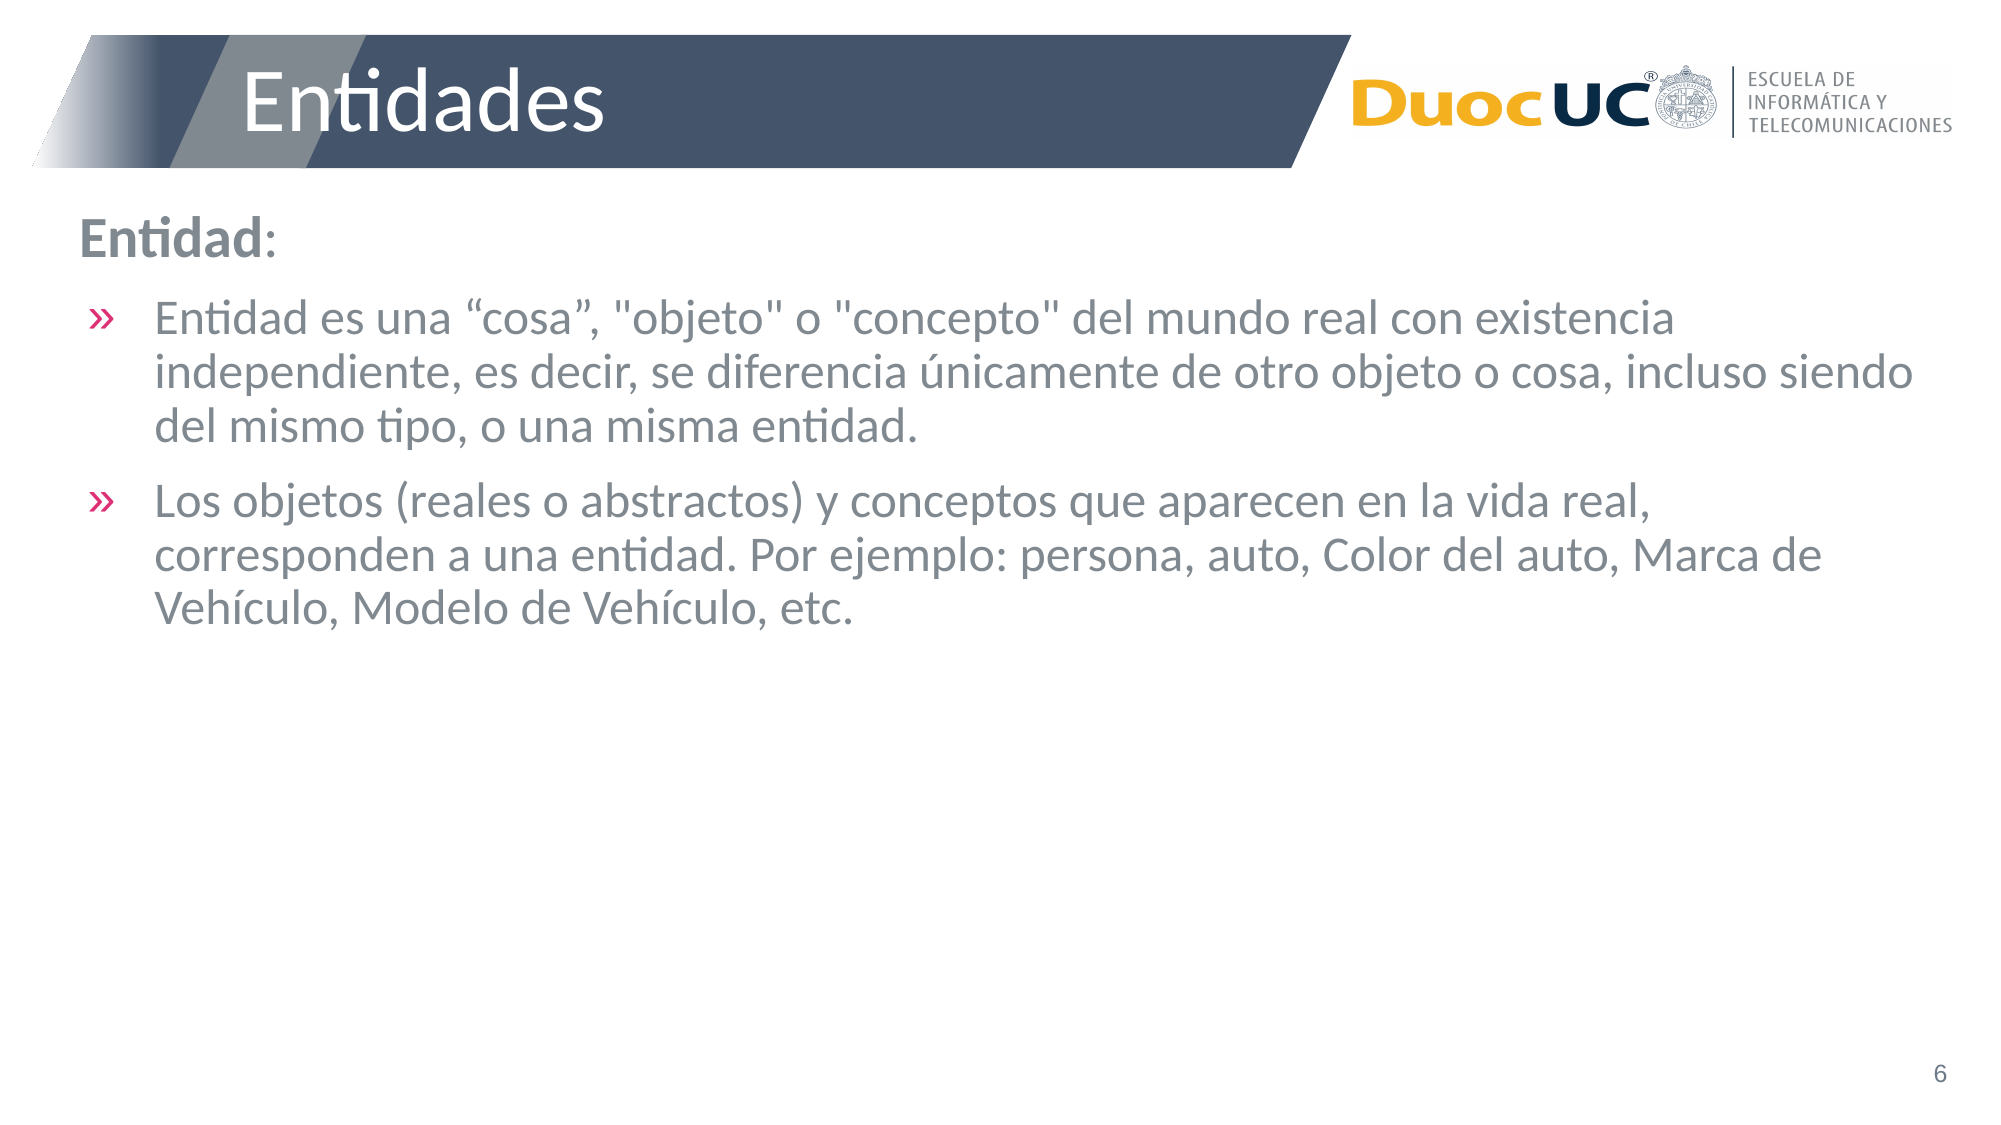

# Entidades
Entidad:
Entidad es una “cosa”, "objeto" o "concepto" del mundo real con existencia independiente, es decir, se diferencia únicamente de otro objeto o cosa, incluso siendo del mismo tipo, o una misma entidad.
Los objetos (reales o abstractos) y conceptos que aparecen en la vida real, corresponden a una entidad. Por ejemplo: persona, auto, Color del auto, Marca de Vehículo, Modelo de Vehículo, etc.